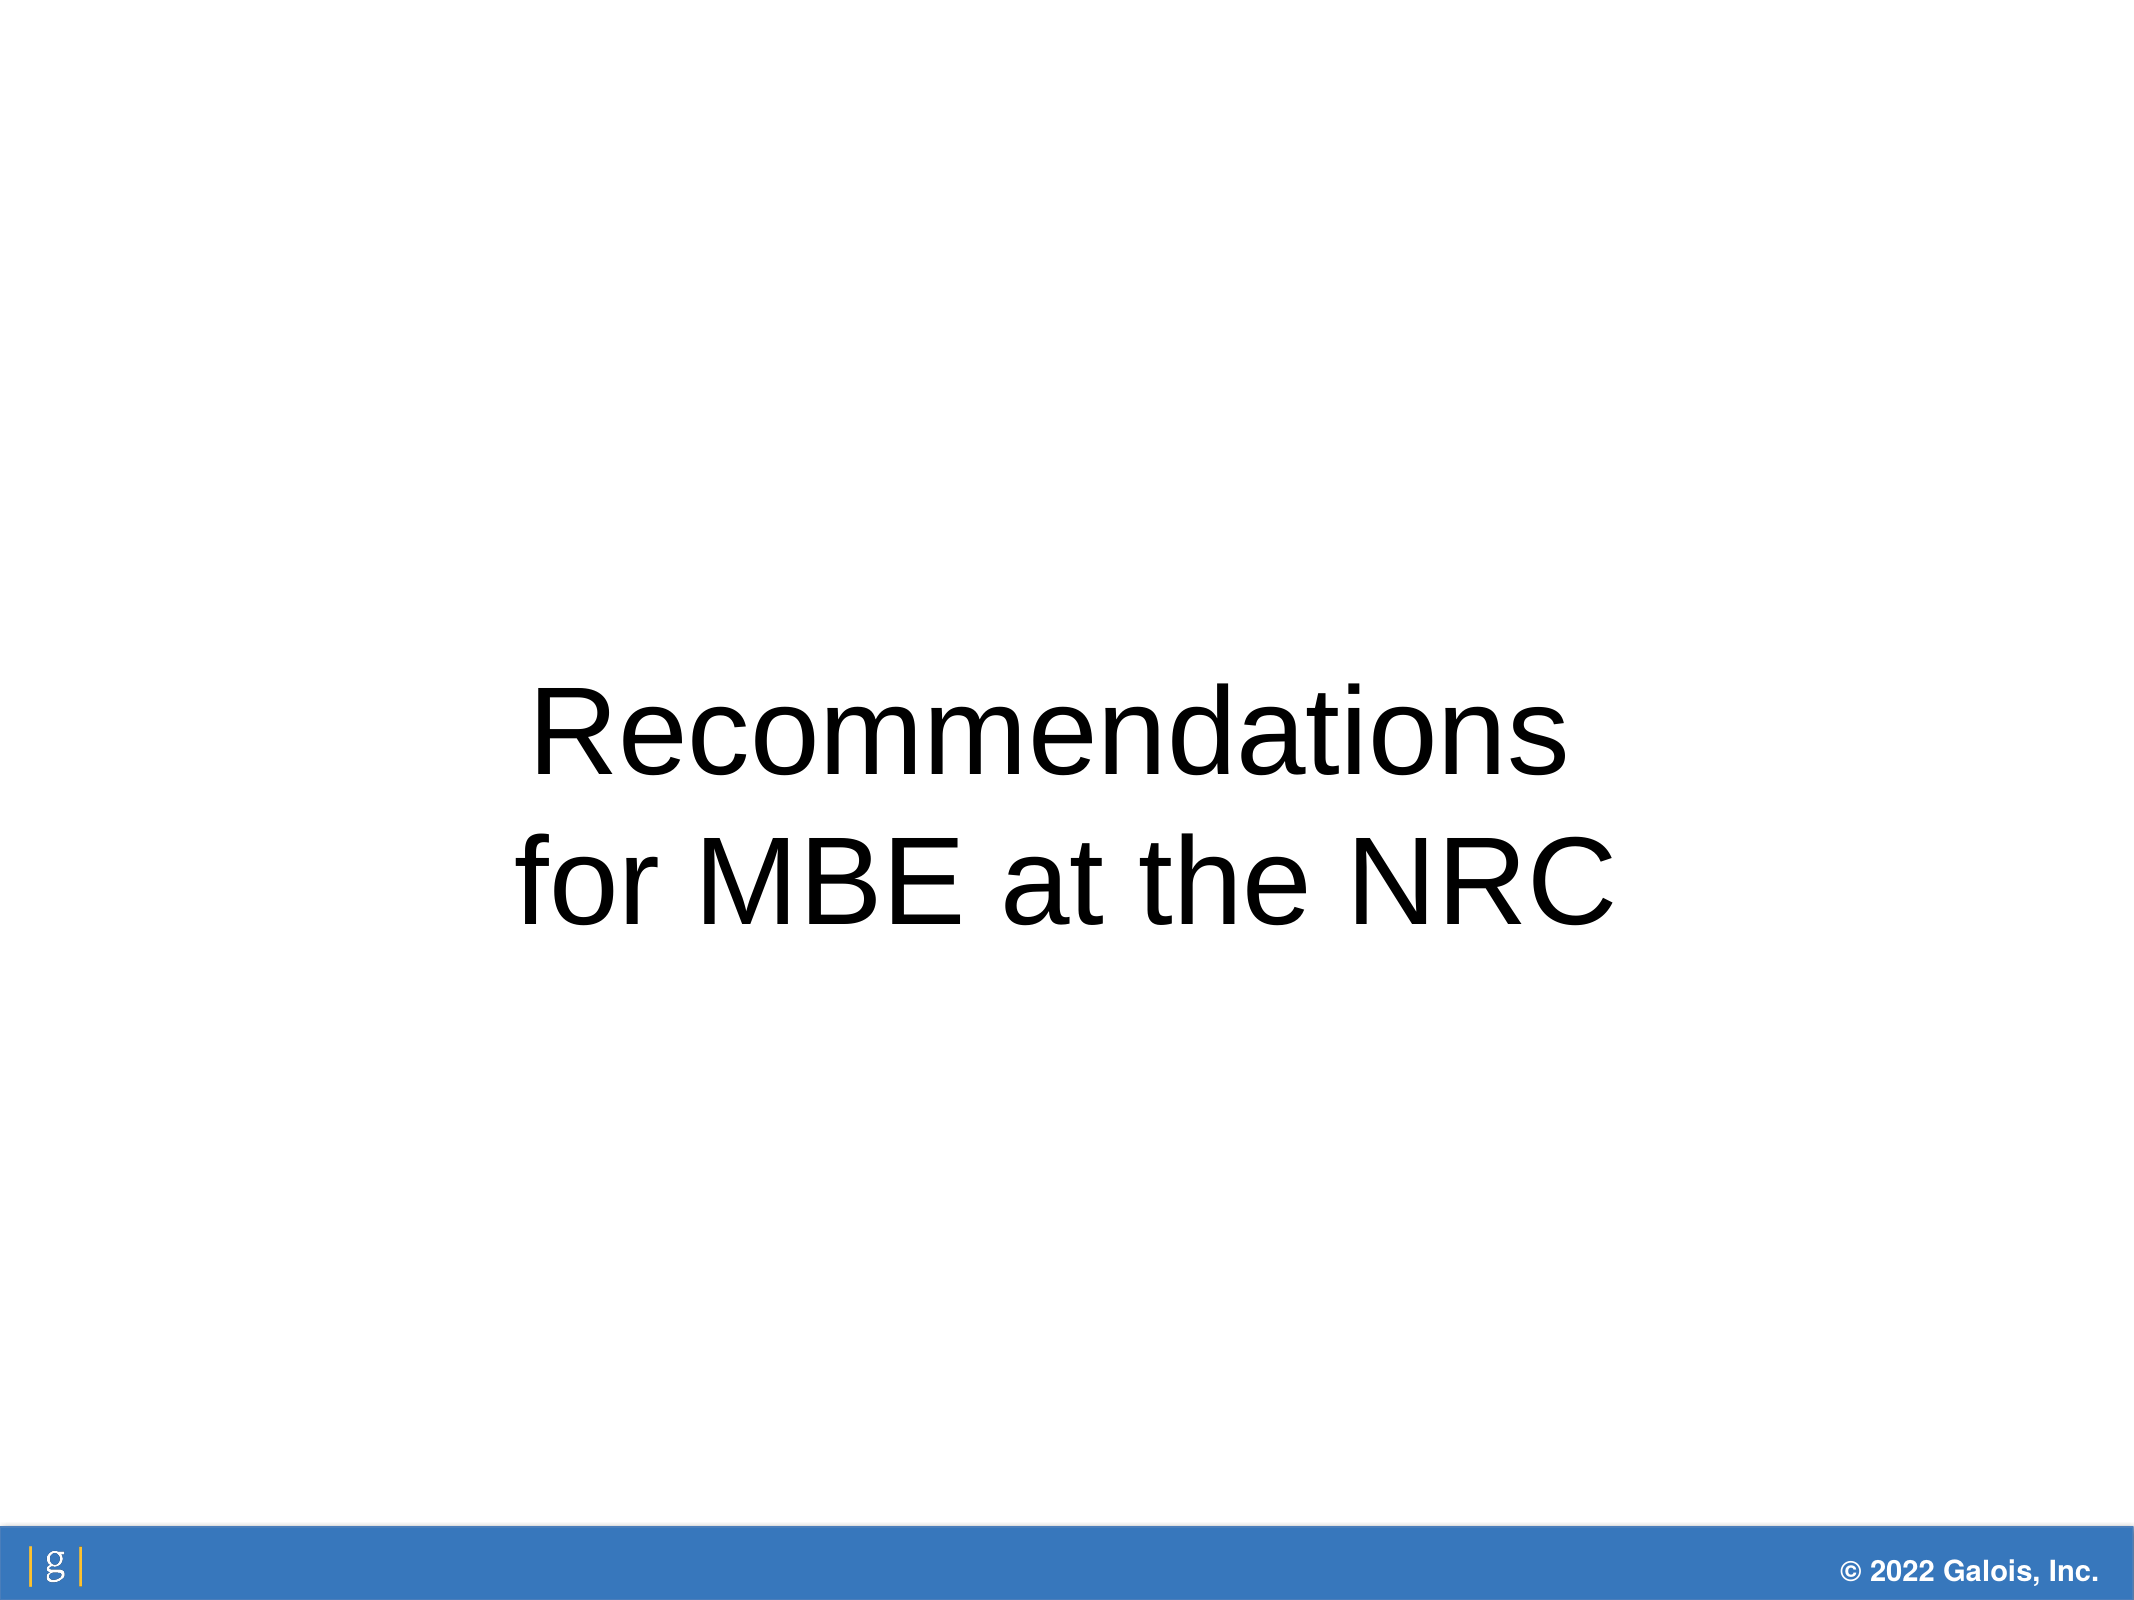

Recommendations
for MBE at the NRC
28